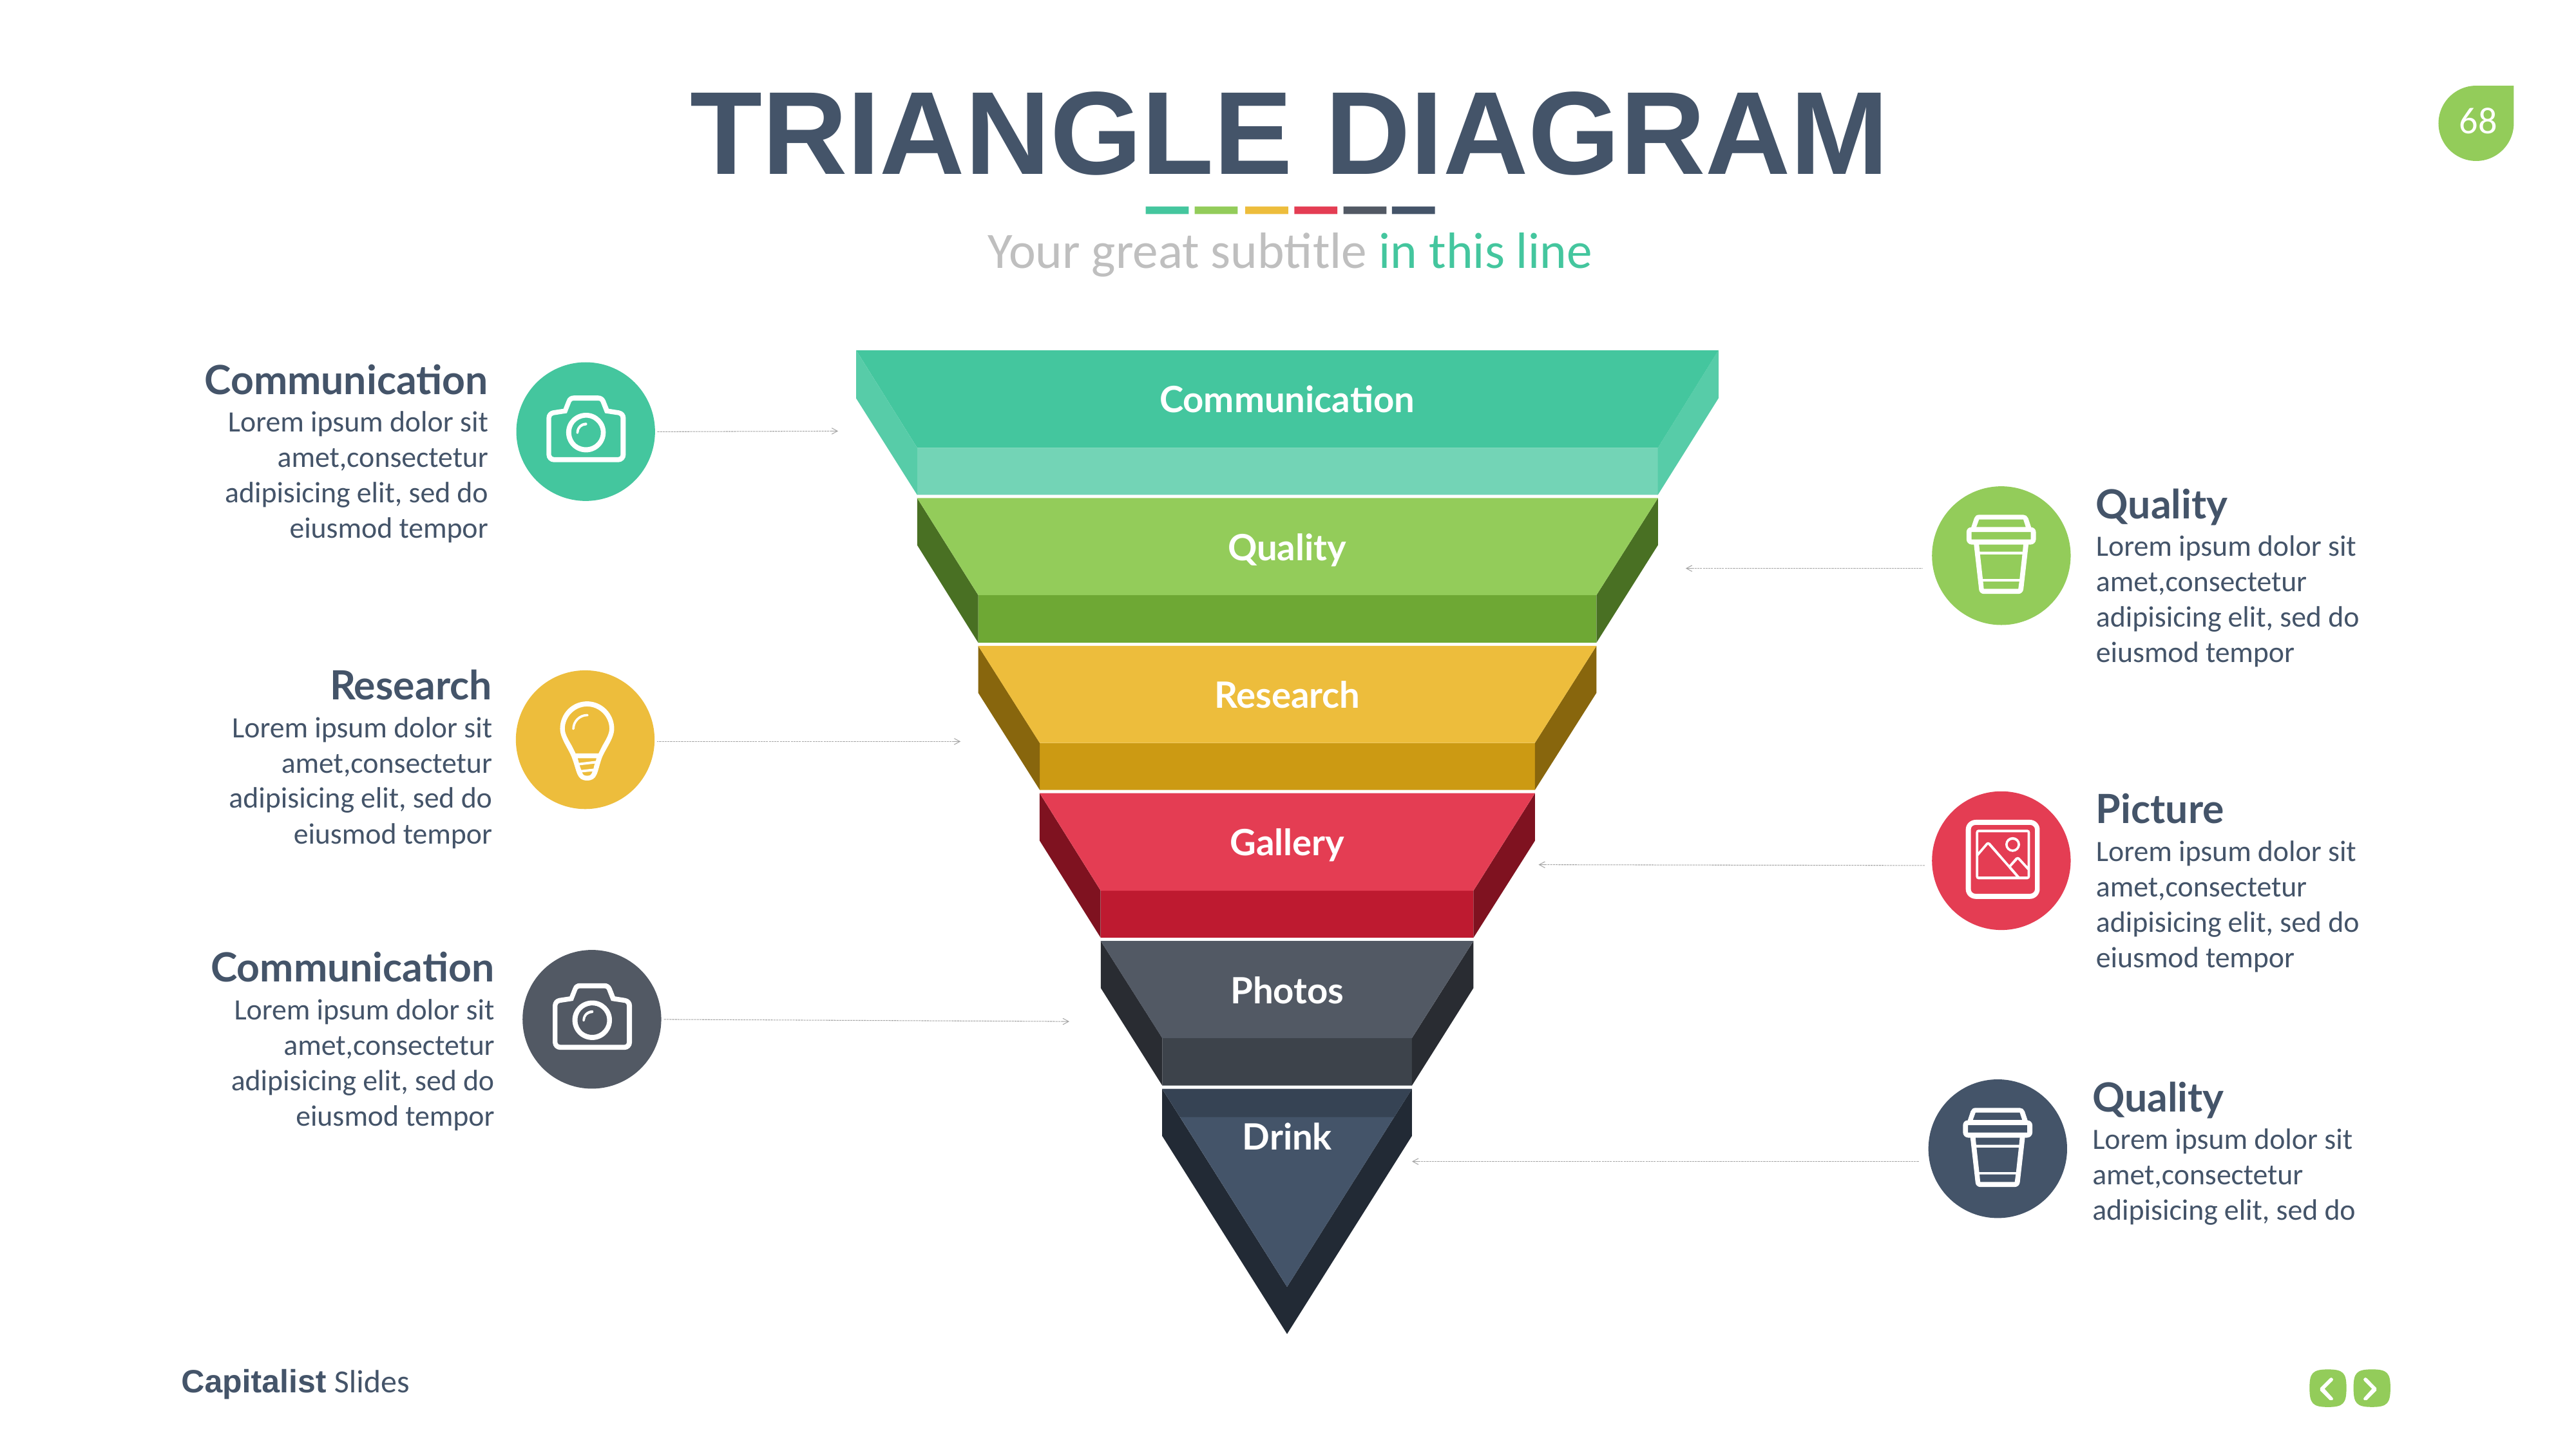

TRIANGLE DIAGRAM

Your great subtitle in this line
Communication
Lorem ipsum dolor sit amet,consectetur adipisicing elit, sed do eiusmod tempor

Communication
Quality
Lorem ipsum dolor sit amet,consectetur adipisicing elit, sed do eiusmod tempor

Quality

Research
Research
Lorem ipsum dolor sit amet,consectetur adipisicing elit, sed do eiusmod tempor

Picture
Lorem ipsum dolor sit amet,consectetur adipisicing elit, sed do eiusmod tempor

Gallery
Communication
Lorem ipsum dolor sit amet,consectetur adipisicing elit, sed do eiusmod tempor

Photos
Quality
Lorem ipsum dolor sit amet,consectetur adipisicing elit, sed do

Drink